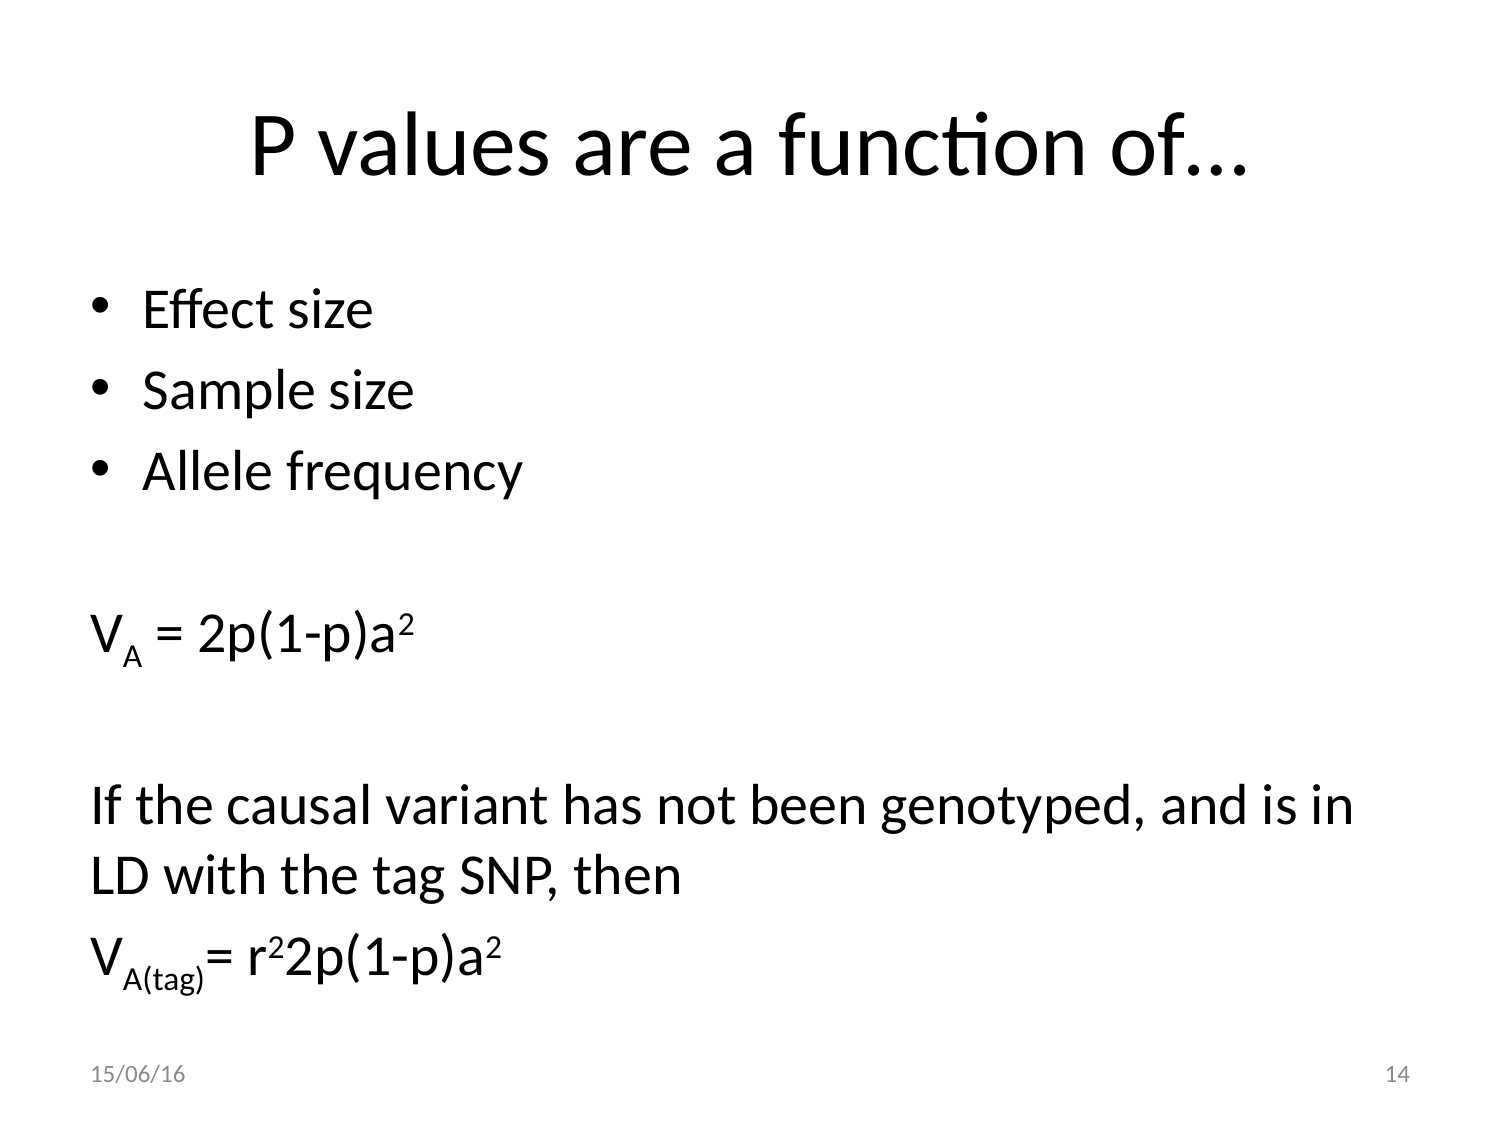

# P values are a function of…
Effect size
Sample size
Allele frequency

VA = 2p(1-p)a2

If the causal variant has not been genotyped, and is in LD with the tag SNP, then
VA(tag)= r22p(1-p)a2